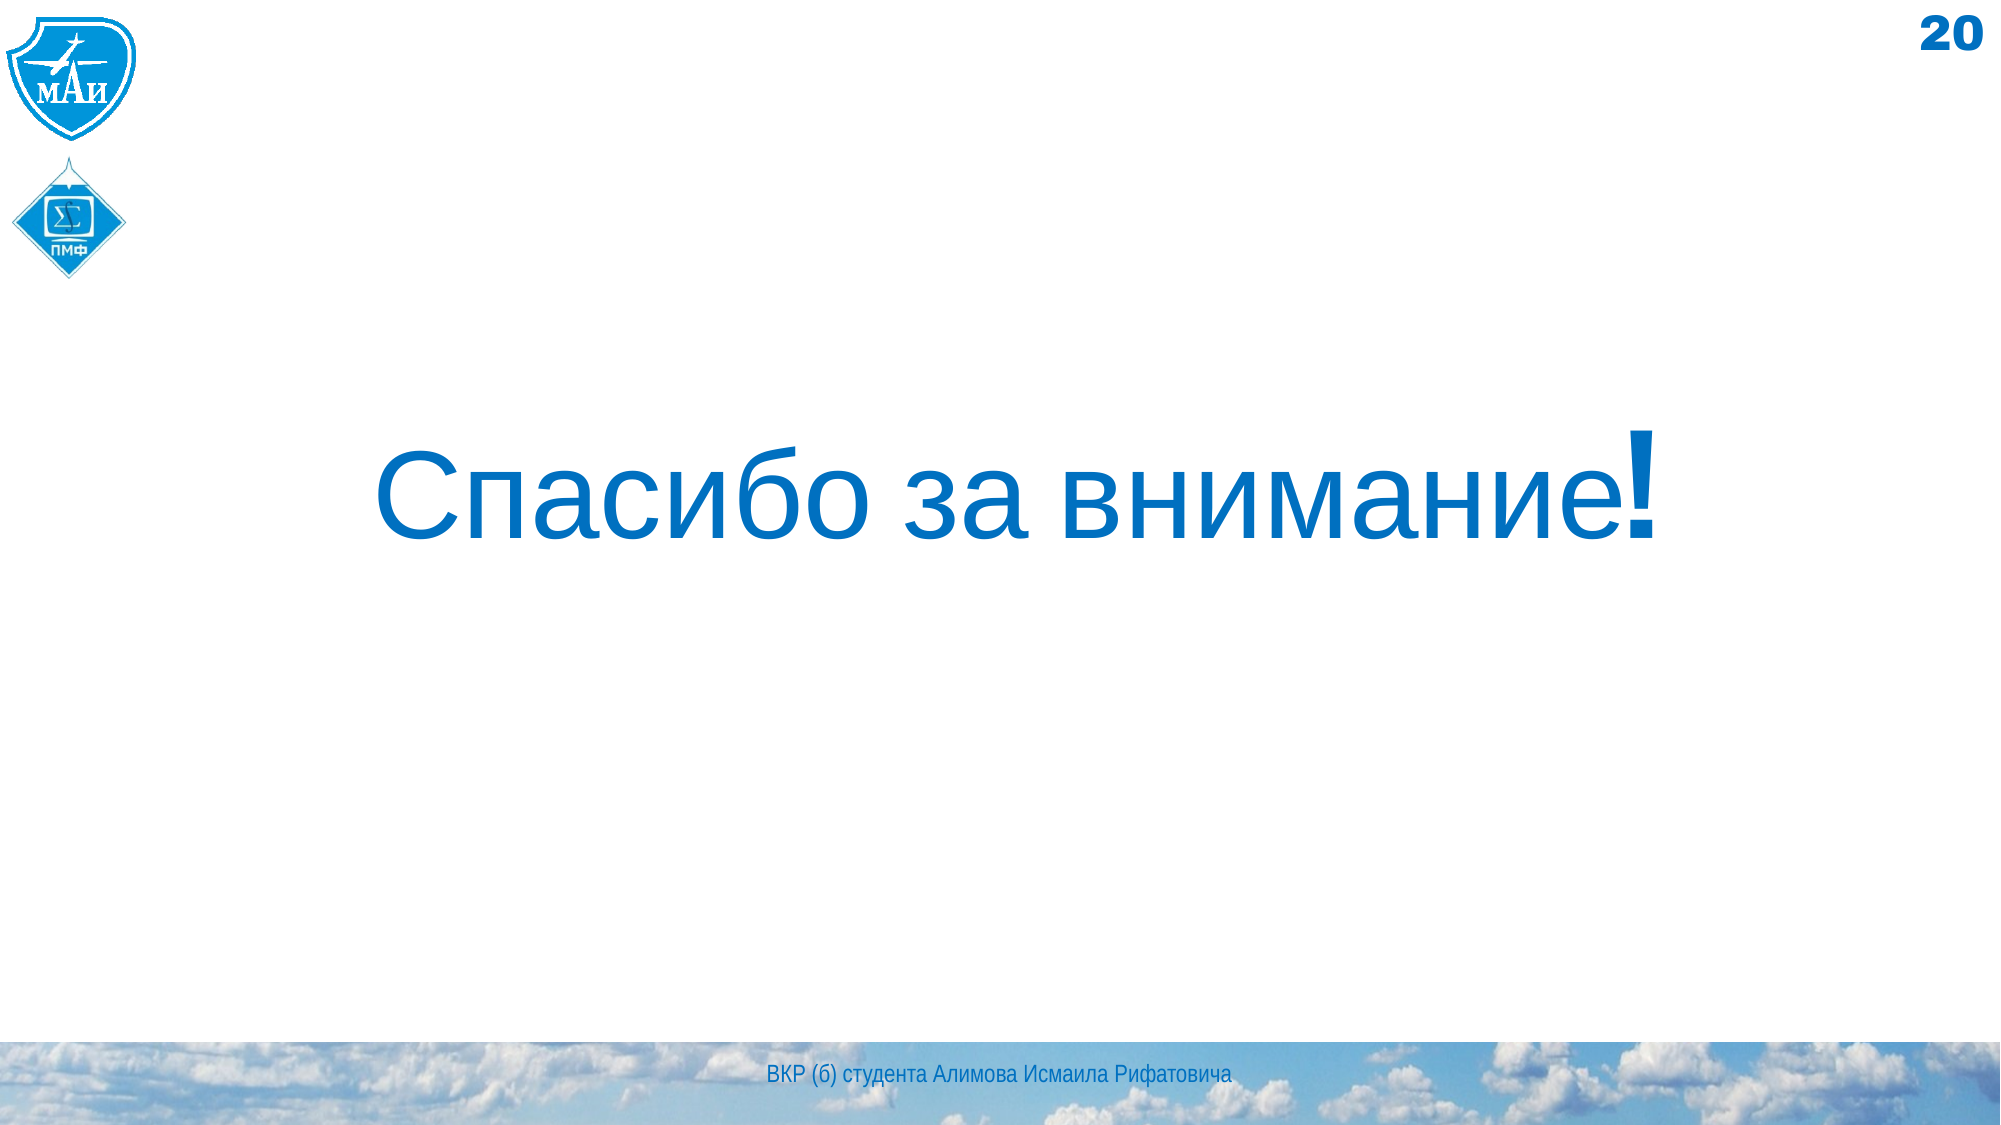

20
# Спасибо за внимание!
ВКР (б) студента Алимова Исмаила Рифатовича